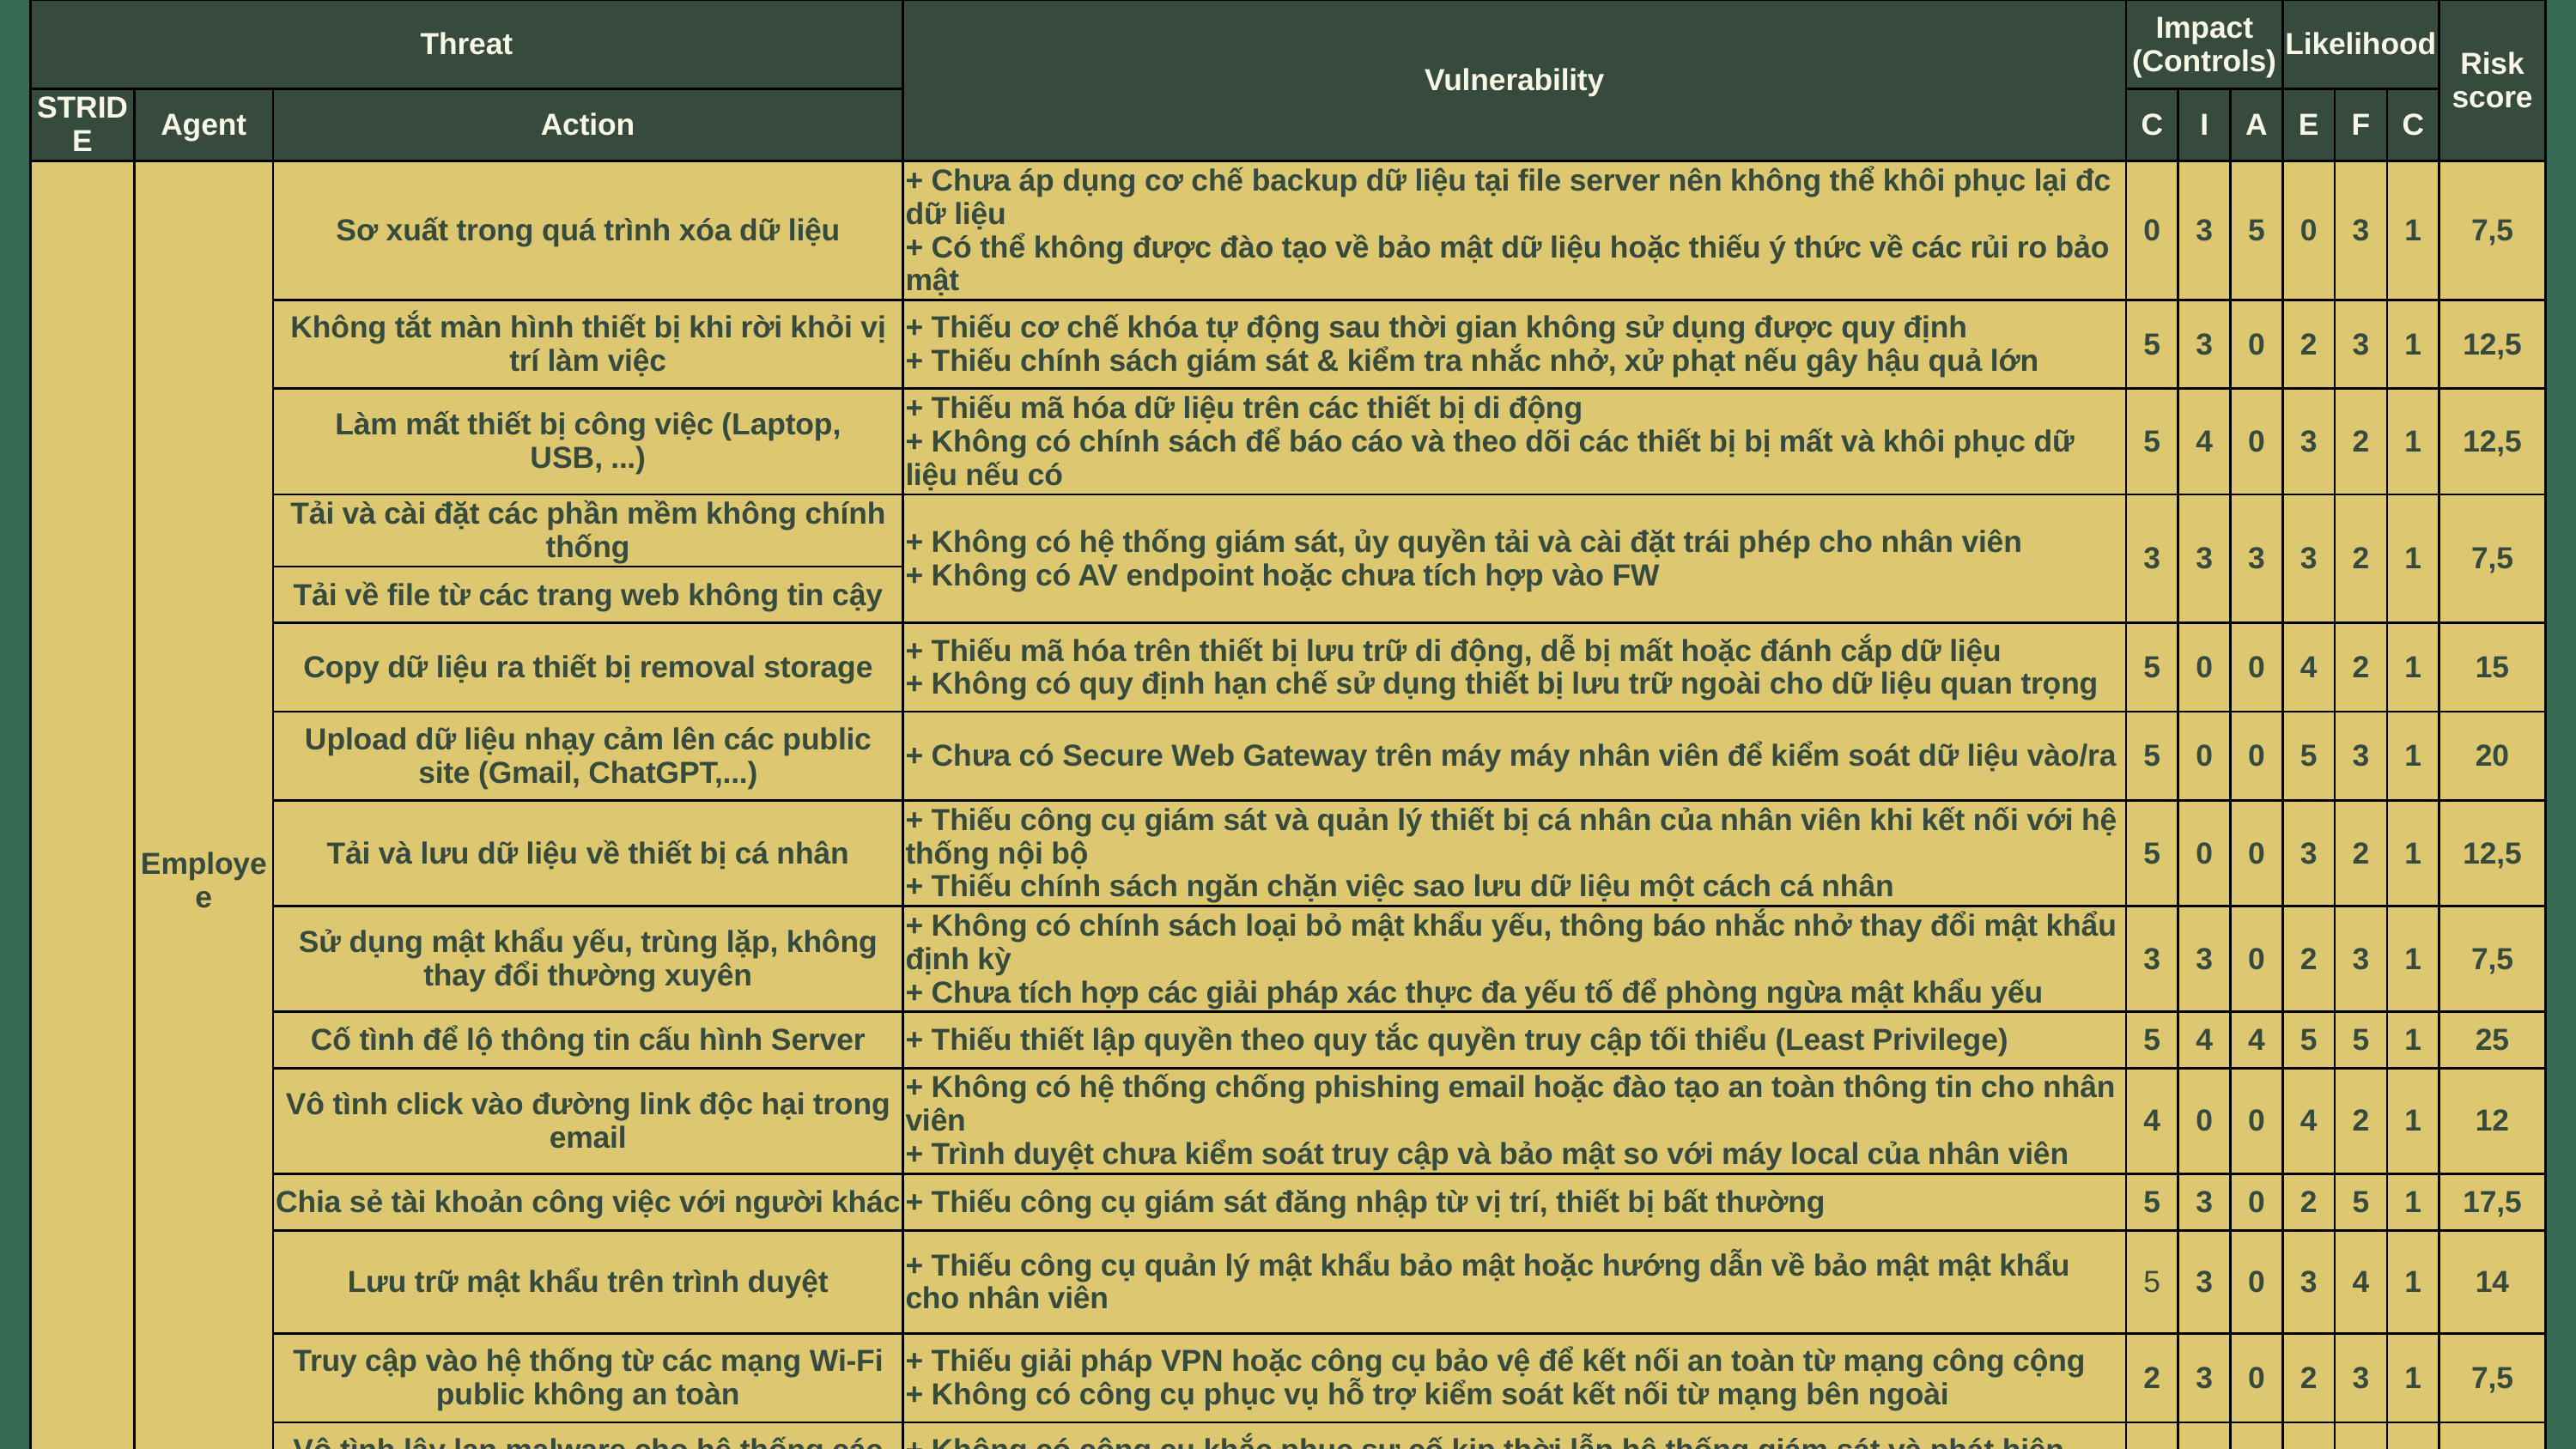

| Threat | Threat | Threat | Vulnerability | Impact (Controls) | Impact (Controls) | Impact (Controls) | Likelihood | Likelihood | Likelihood | Risk score |
| --- | --- | --- | --- | --- | --- | --- | --- | --- | --- | --- |
| STRIDE | Agent | Action | Vulnerability | C | I | A | E | F | C | Risk score |
|  | Employee | Sơ xuất trong quá trình xóa dữ liệu | + Chưa áp dụng cơ chế backup dữ liệu tại file server nên không thể khôi phục lại đc dữ liệu + Có thể không được đào tạo về bảo mật dữ liệu hoặc thiếu ý thức về các rủi ro bảo mật | 0 | 3 | 5 | 0 | 3 | 1 | 7,5 |
|  | Employee | Không tắt màn hình thiết bị khi rời khỏi vị trí làm việc | + Thiếu cơ chế khóa tự động sau thời gian không sử dụng được quy định + Thiếu chính sách giám sát & kiểm tra nhắc nhở, xử phạt nếu gây hậu quả lớn | 5 | 3 | 0 | 2 | 3 | 1 | 12,5 |
|  | Employee | Làm mất thiết bị công việc (Laptop, USB, ...) | + Thiếu mã hóa dữ liệu trên các thiết bị di động + Không có chính sách để báo cáo và theo dõi các thiết bị bị mất và khôi phục dữ liệu nếu có | 5 | 4 | 0 | 3 | 2 | 1 | 12,5 |
|  | Employee | Tải và cài đặt các phần mềm không chính thống | + Không có hệ thống giám sát, ủy quyền tải và cài đặt trái phép cho nhân viên + Không có AV endpoint hoặc chưa tích hợp vào FW | 3 | 3 | 3 | 3 | 2 | 1 | 7,5 |
|  | Employee | Tải về file từ các trang web không tin cậy | + Không có hệ thống giám sát, ủy quyền tải và cài đặt trái phép cho nhân viên + Không có AV endpoint hoặc chưa tích hợp vào FW | 3 | 3 | 3 | 3 | 2 | 1 | 7,5 |
|  | Employee | Copy dữ liệu ra thiết bị removal storage | + Thiếu mã hóa trên thiết bị lưu trữ di động, dễ bị mất hoặc đánh cắp dữ liệu + Không có quy định hạn chế sử dụng thiết bị lưu trữ ngoài cho dữ liệu quan trọng | 5 | 0 | 0 | 4 | 2 | 1 | 15 |
|  | Employee | Upload dữ liệu nhạy cảm lên các public site (Gmail, ChatGPT,...) | + Chưa có Secure Web Gateway trên máy máy nhân viên để kiểm soát dữ liệu vào/ra | 5 | 0 | 0 | 5 | 3 | 1 | 20 |
|  | Employee | Tải và lưu dữ liệu về thiết bị cá nhân | + Thiếu công cụ giám sát và quản lý thiết bị cá nhân của nhân viên khi kết nối với hệ thống nội bộ + Thiếu chính sách ngăn chặn việc sao lưu dữ liệu một cách cá nhân | 5 | 0 | 0 | 3 | 2 | 1 | 12,5 |
|  | Employee | Sử dụng mật khẩu yếu, trùng lặp, không thay đổi thường xuyên | + Không có chính sách loại bỏ mật khẩu yếu, thông báo nhắc nhở thay đổi mật khẩu định kỳ + Chưa tích hợp các giải pháp xác thực đa yếu tố để phòng ngừa mật khẩu yếu | 3 | 3 | 0 | 2 | 3 | 1 | 7,5 |
|  | Employee | Cố tình để lộ thông tin cấu hình Server | + Thiếu thiết lập quyền theo quy tắc quyền truy cập tối thiểu (Least Privilege) | 5 | 4 | 4 | 5 | 5 | 1 | 25 |
|  | Employee | Vô tình click vào đường link độc hại trong email | + Không có hệ thống chống phishing email hoặc đào tạo an toàn thông tin cho nhân viên + Trình duyệt chưa kiểm soát truy cập và bảo mật so với máy local của nhân viên | 4 | 0 | 0 | 4 | 2 | 1 | 12 |
|  | Employee | Chia sẻ tài khoản công việc với người khác | + Thiếu công cụ giám sát đăng nhập từ vị trí, thiết bị bất thường | 5 | 3 | 0 | 2 | 5 | 1 | 17,5 |
|  | Employee | Lưu trữ mật khẩu trên trình duyệt | + Thiếu công cụ quản lý mật khẩu bảo mật hoặc hướng dẫn về bảo mật mật khẩu cho nhân viên | 5 | 3 | 0 | 3 | 4 | 1 | 14 |
|  | Employee | Truy cập vào hệ thống từ các mạng Wi-Fi public không an toàn | + Thiếu giải pháp VPN hoặc công cụ bảo vệ để kết nối an toàn từ mạng công cộng + Không có công cụ phục vụ hỗ trợ kiểm soát kết nối từ mạng bên ngoài | 2 | 3 | 0 | 2 | 3 | 1 | 7,5 |
|  | Employee | Vô tình lây lan malware cho hệ thống các máy tính | + Không có công cụ khắc phục sự cố kịp thời lẫn hệ thống giám sát và phát hiện + Hệ thống chưa được chia DMZ hợp lý để quản lý riêng lẻ | 3 | 3 | 3 | 4 | 2 | 1 | 9 |
|  | Employee | Vô tình bật tính năng chia sẻ tài liệu công khai | + Thiếu hệ thống giám sát và cảnh báo khi có dữ liệu nhạy cảm được chia sẻ + Thiếu các công cụ kiểm soát quyền truy cập và phân loại tài liệu | 5 | 4 | 0 | 2 | 2 | 1 | 10 |